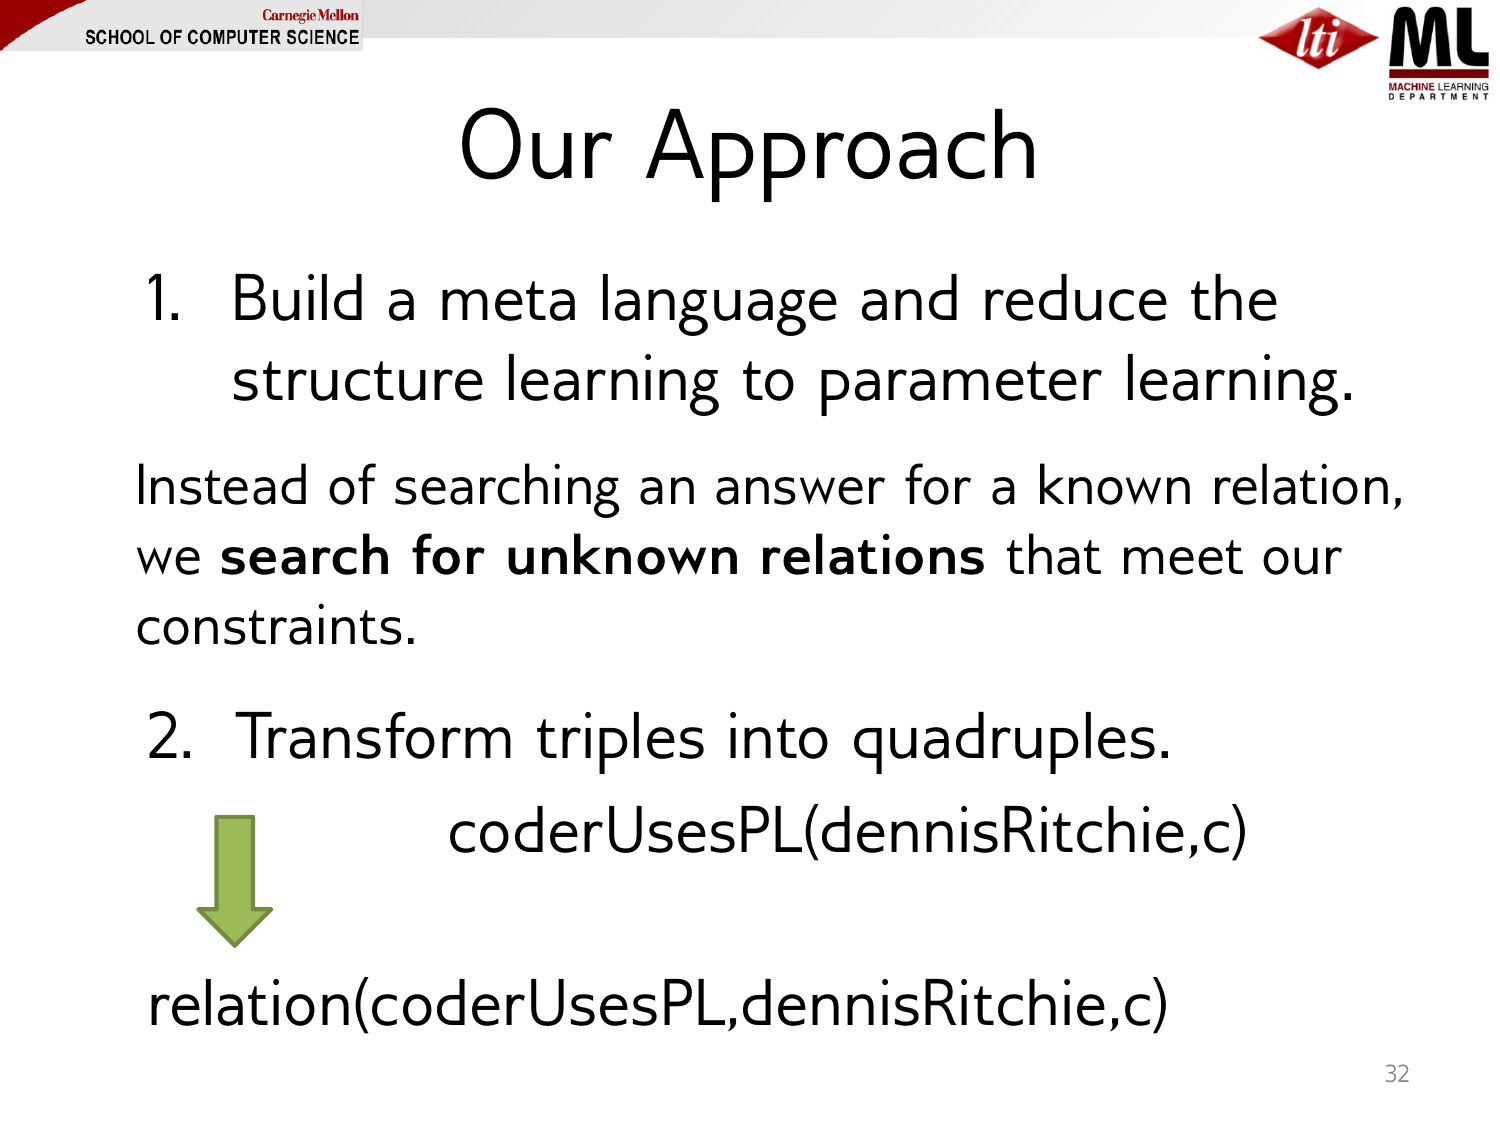

# Our Approach
Build a meta language and reduce the structure learning to parameter learning.

Instead of searching an answer for a known relation, we search for unknown relations that meet our constraints.
2.  Transform triples into quadruples.
		coderUsesPL(dennisRitchie,c)
		relation(coderUsesPL,dennisRitchie,c)

32